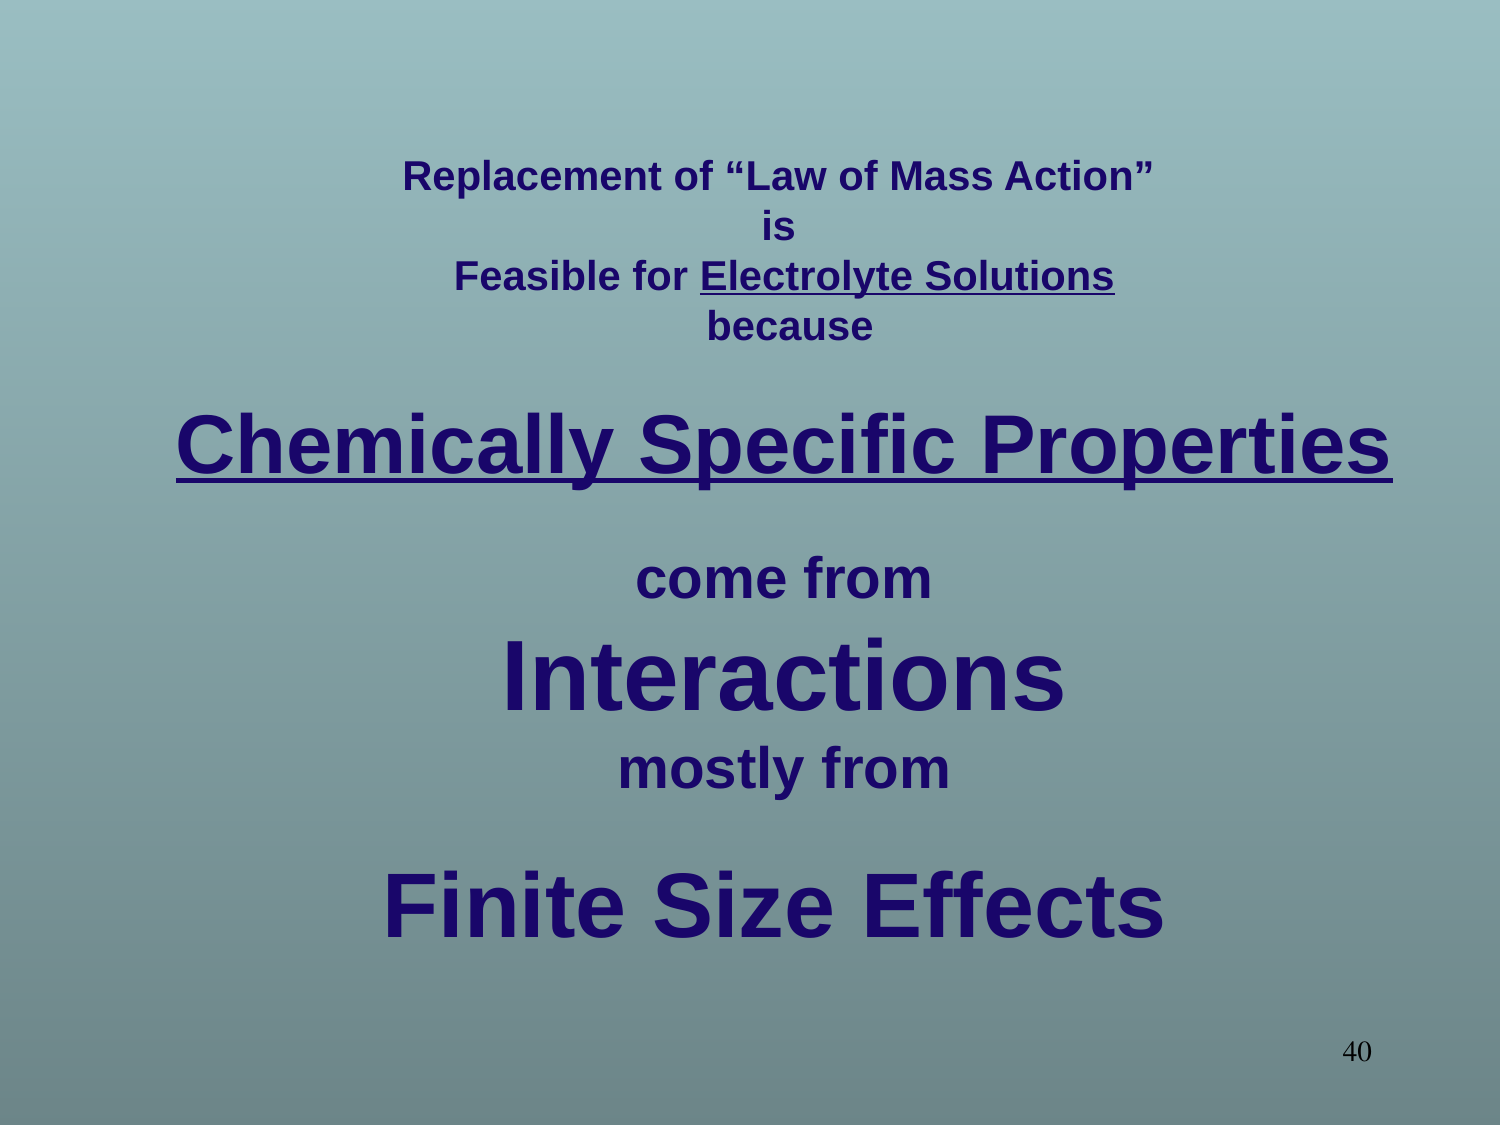

Replacement of “Law of Mass Action”
is
Feasible for Electrolyte Solutions
 because
Chemically Specific Properties
come from
Interactions
mostly from
Finite Size Effects

40